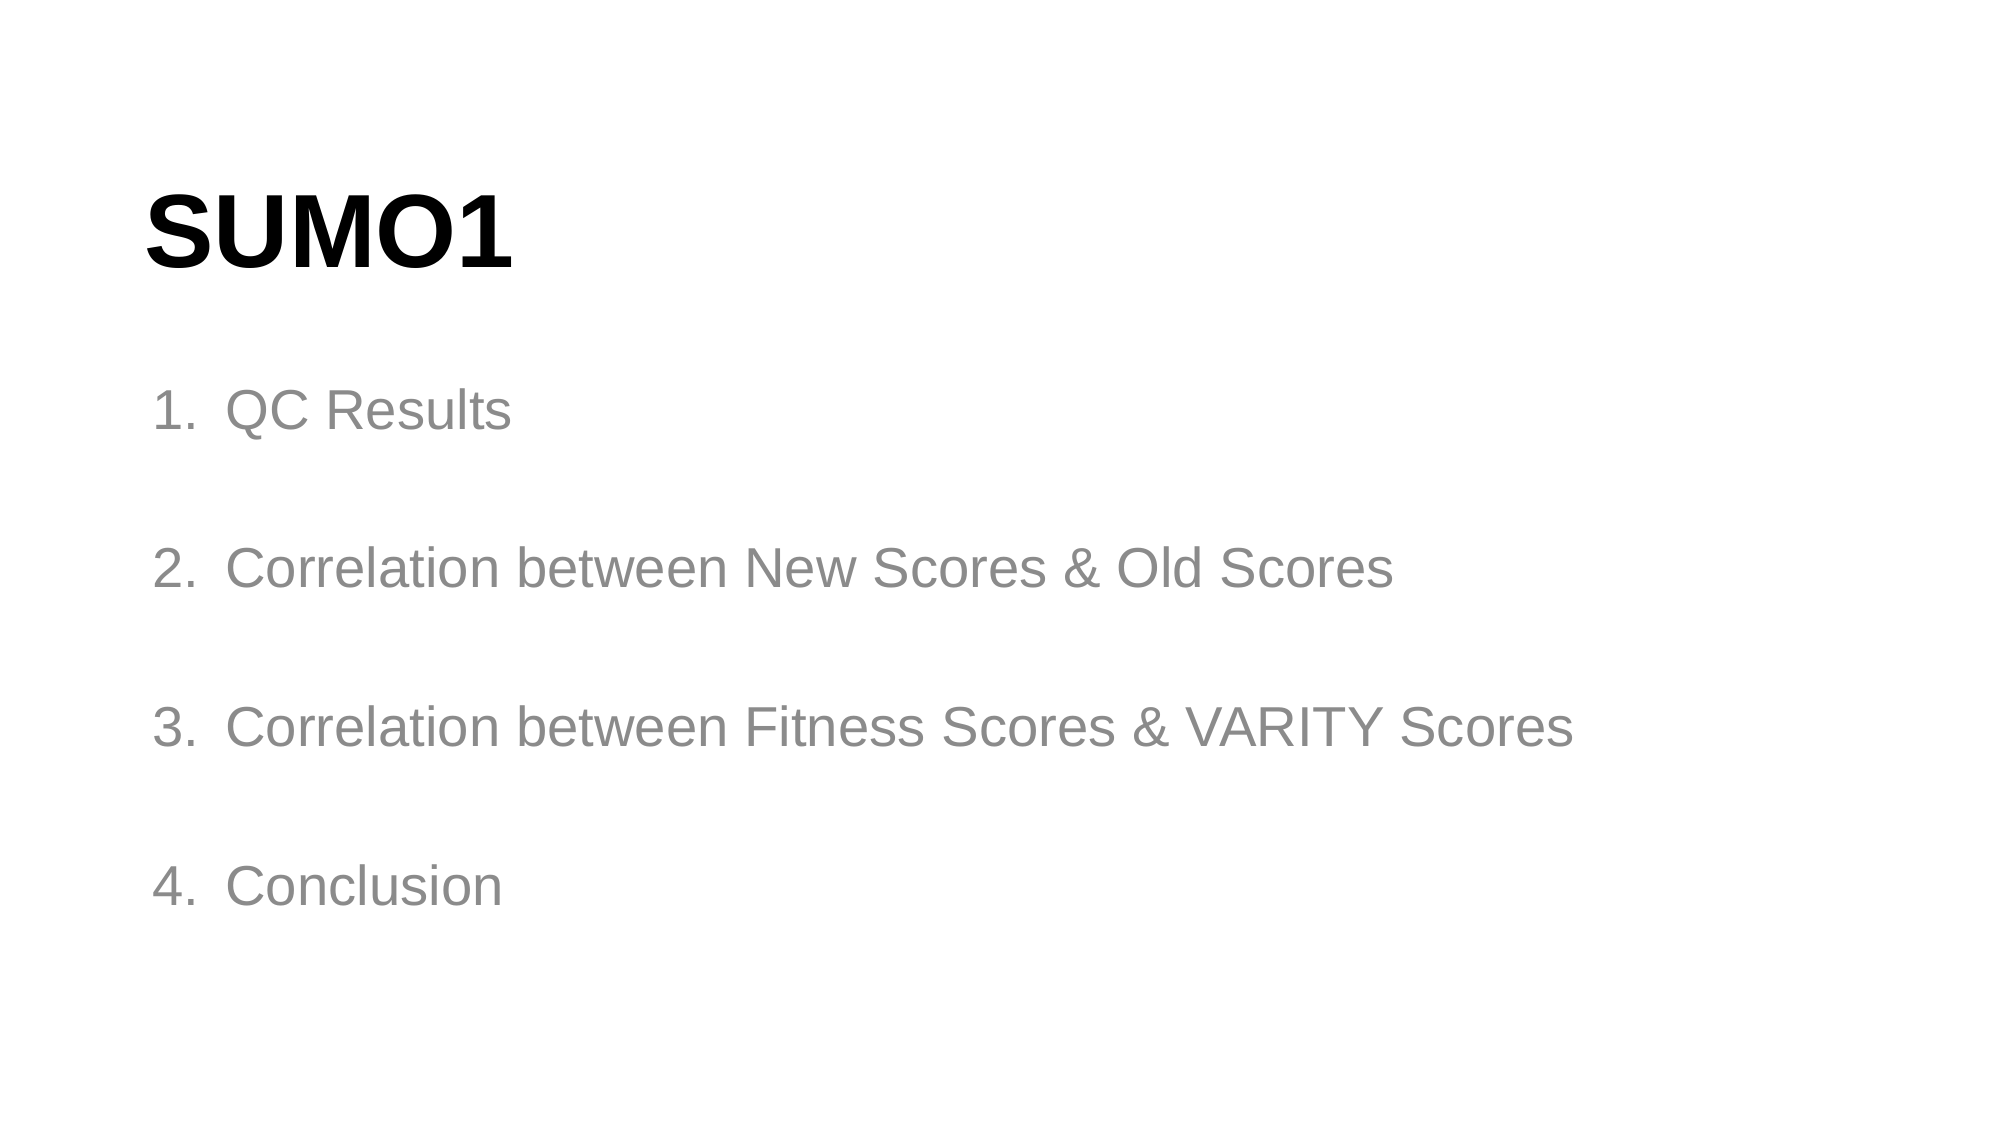

# SUMO1
QC Results

Correlation between New Scores & Old Scores

Correlation between Fitness Scores & VARITY Scores

Conclusion